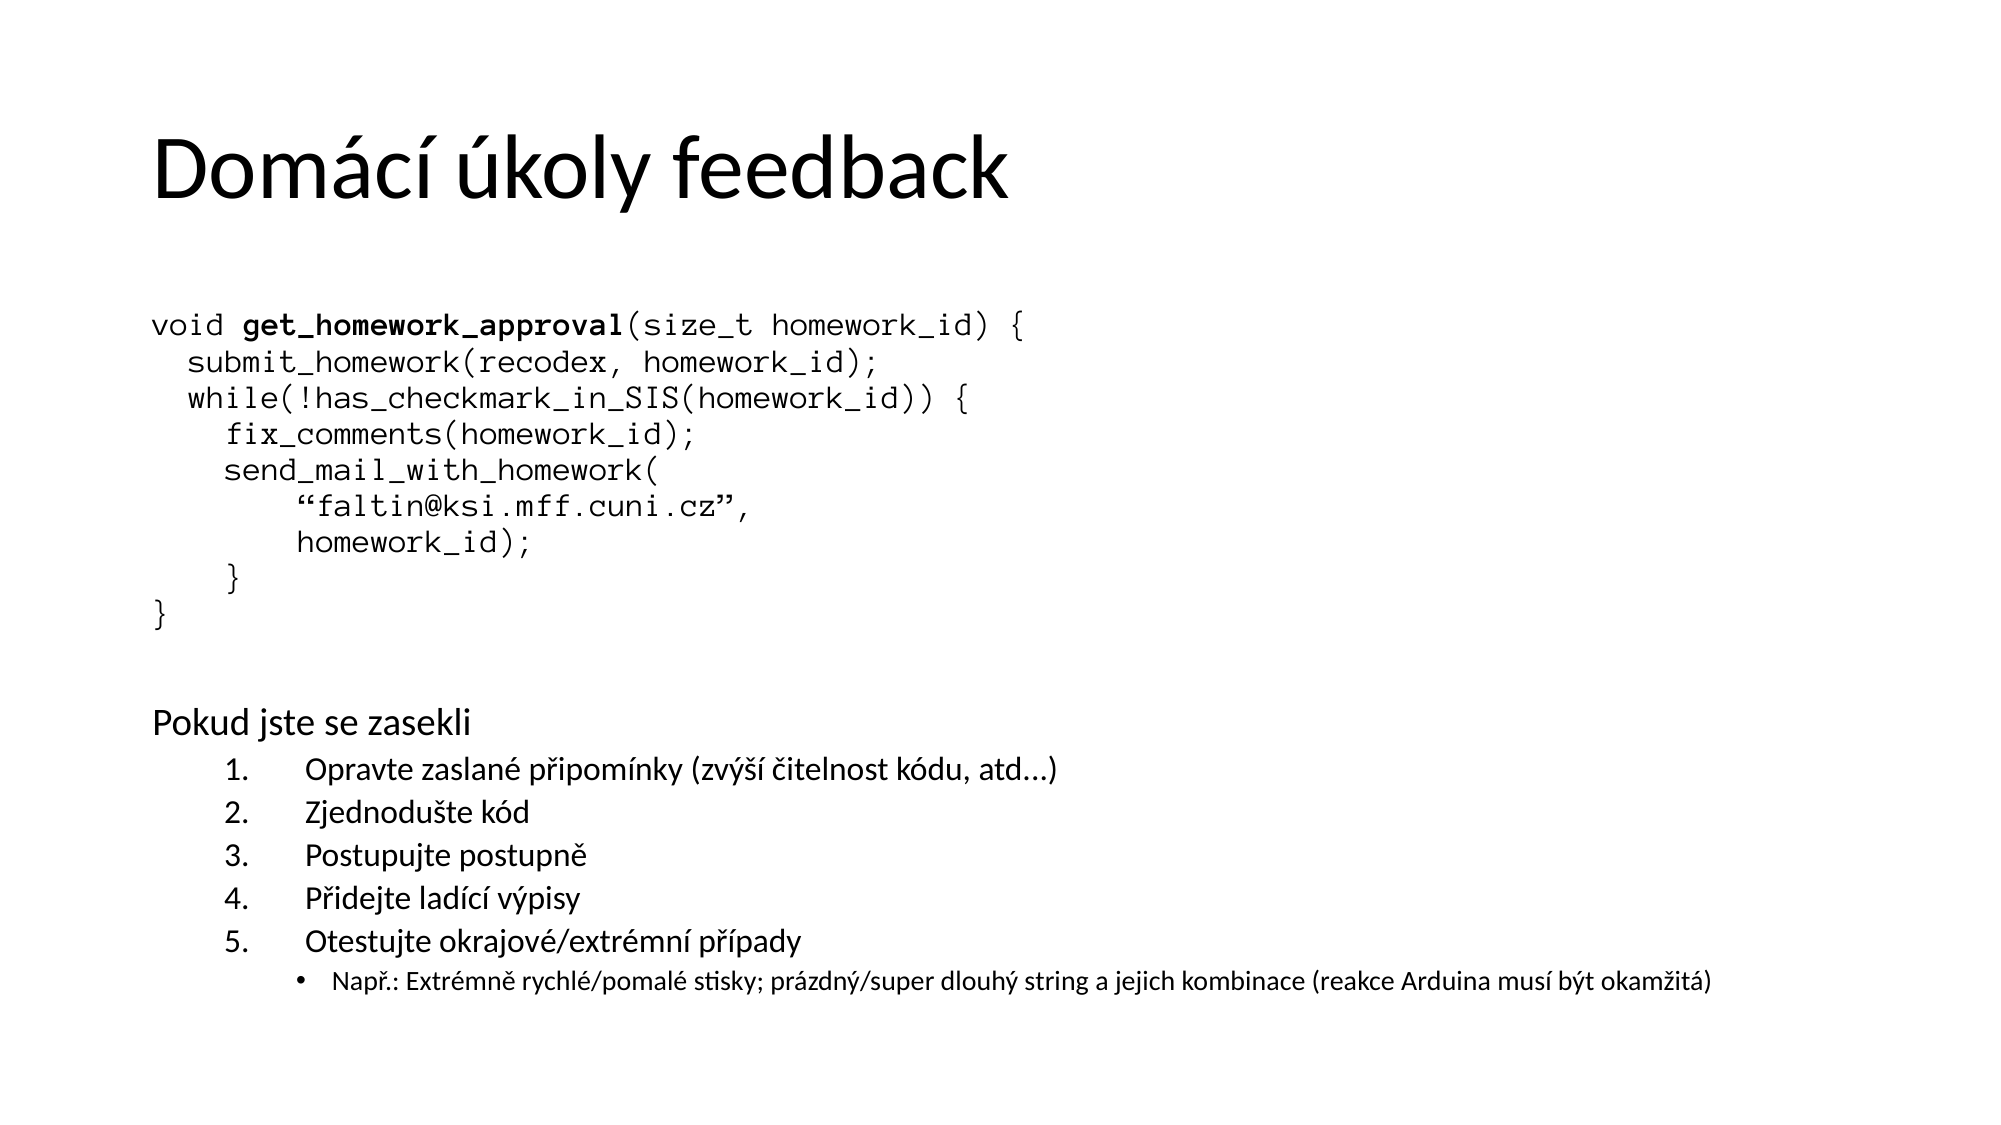

# Domácí úkoly feedback
void get_homework_approval(size_t homework_id) {
  submit_homework(recodex, homework_id);
  while(!has_checkmark_in_SIS(homework_id)) {
    fix_comments(homework_id);
    send_mail_with_homework(
        “faltin@ksi.mff.cuni.cz”,
        homework_id);
    }
}

Pokud jste se zasekli
Opravte zaslané připomínky (zvýší čitelnost kódu, atd...)
Zjednodušte kód
Postupujte postupně
Přidejte ladící výpisy
Otestujte okrajové/extrémní případy
Např.: Extrémně rychlé/pomalé stisky; prázdný/super dlouhý string a jejich kombinace (reakce Arduina musí být okamžitá)